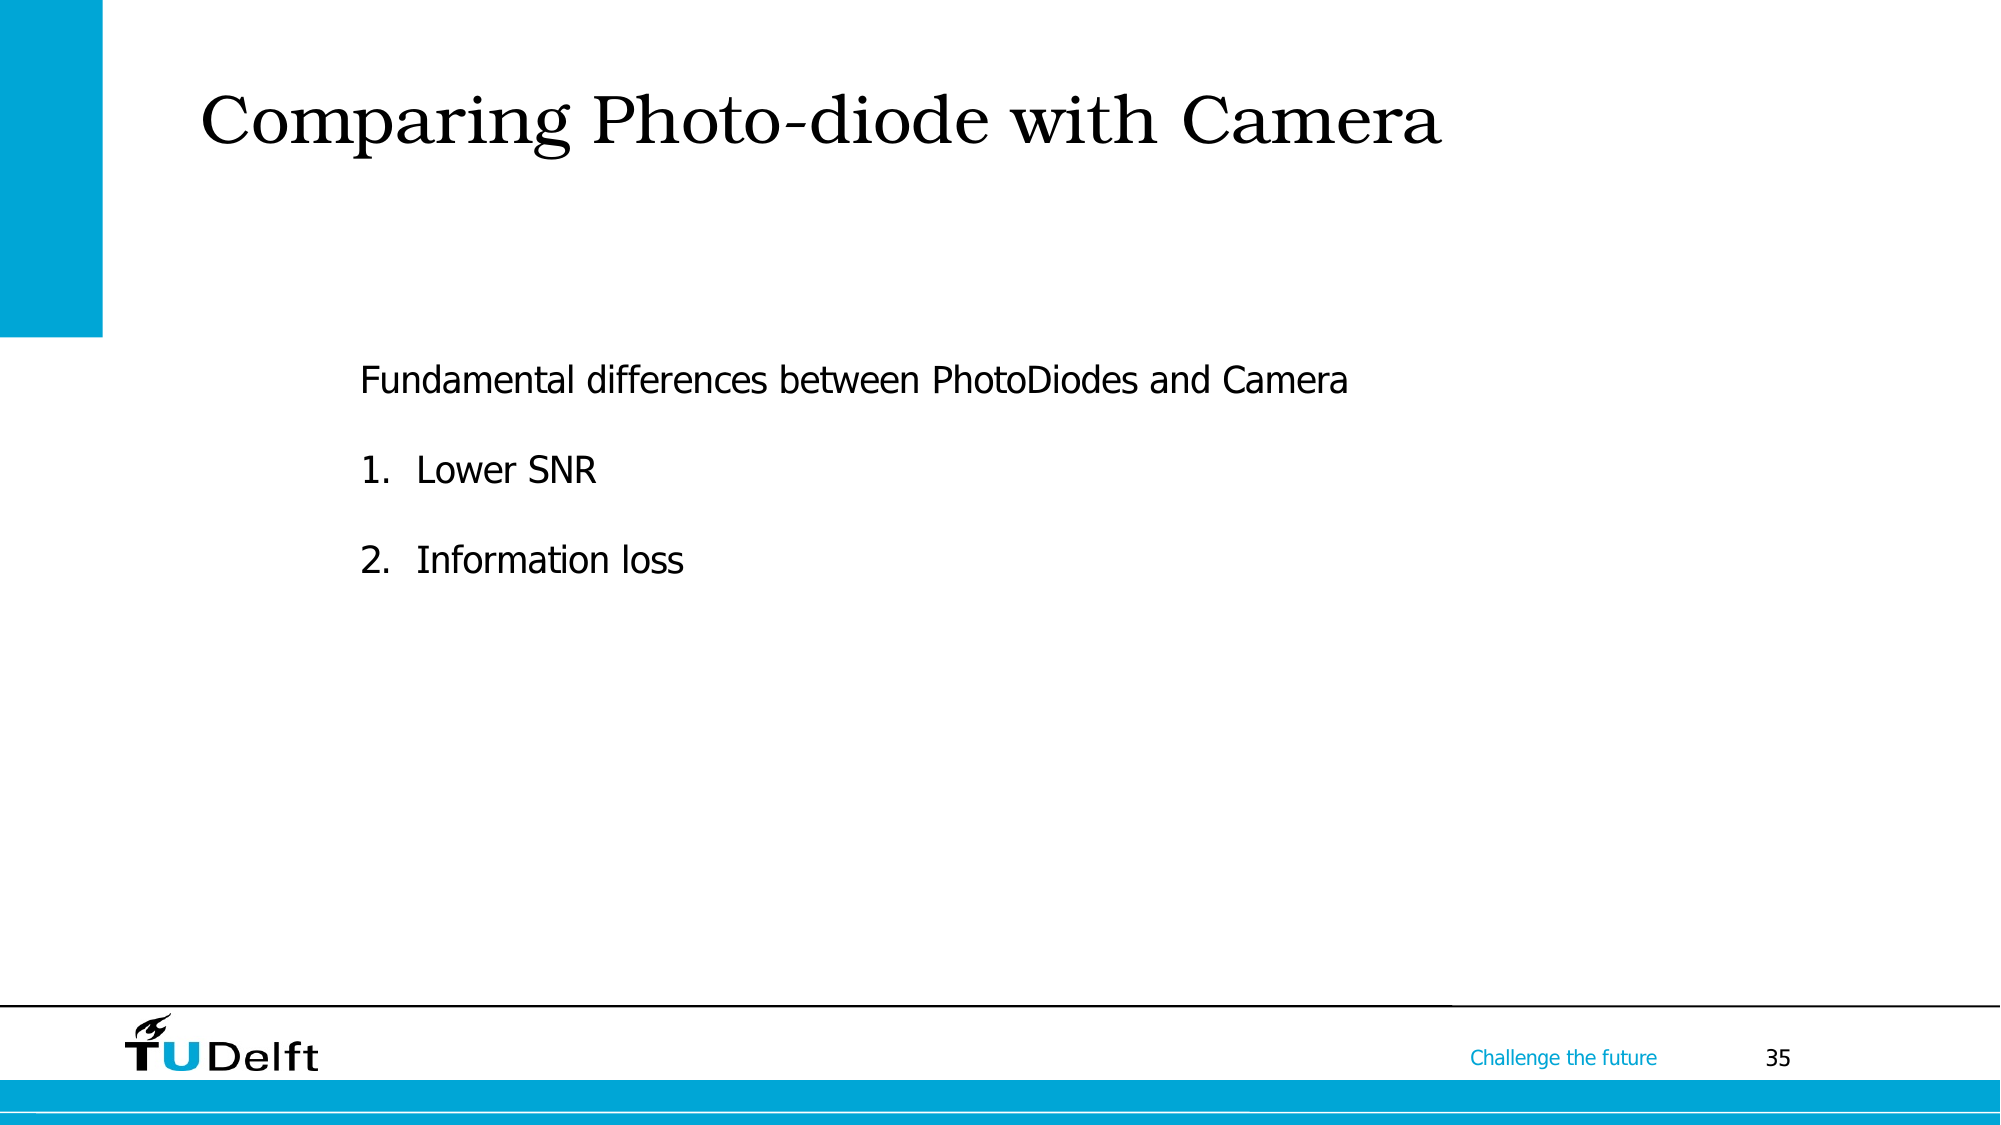

# Comparing Photo-diode with Camera
Fundamental differences between PhotoDiodes and Camera

Lower SNR

Information loss